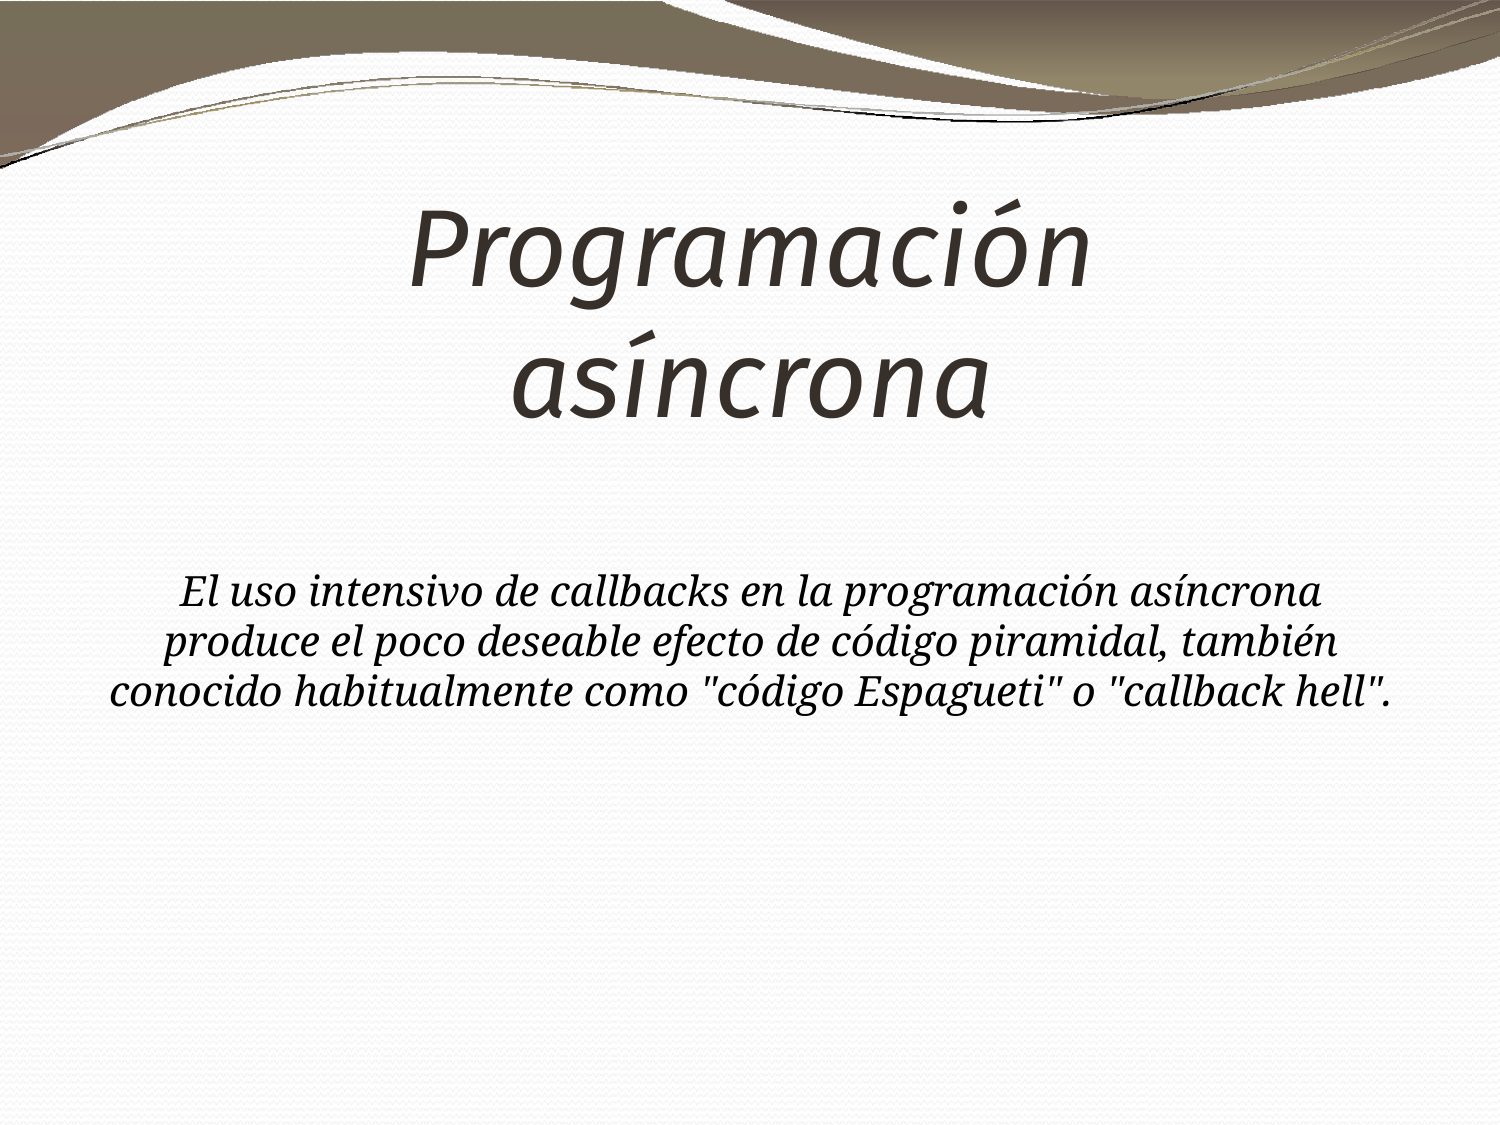

# Programación asíncrona
El uso intensivo de callbacks en la programación asíncrona produce el poco deseable efecto de código piramidal, también conocido habitualmente como "código Espagueti" o "callback hell".